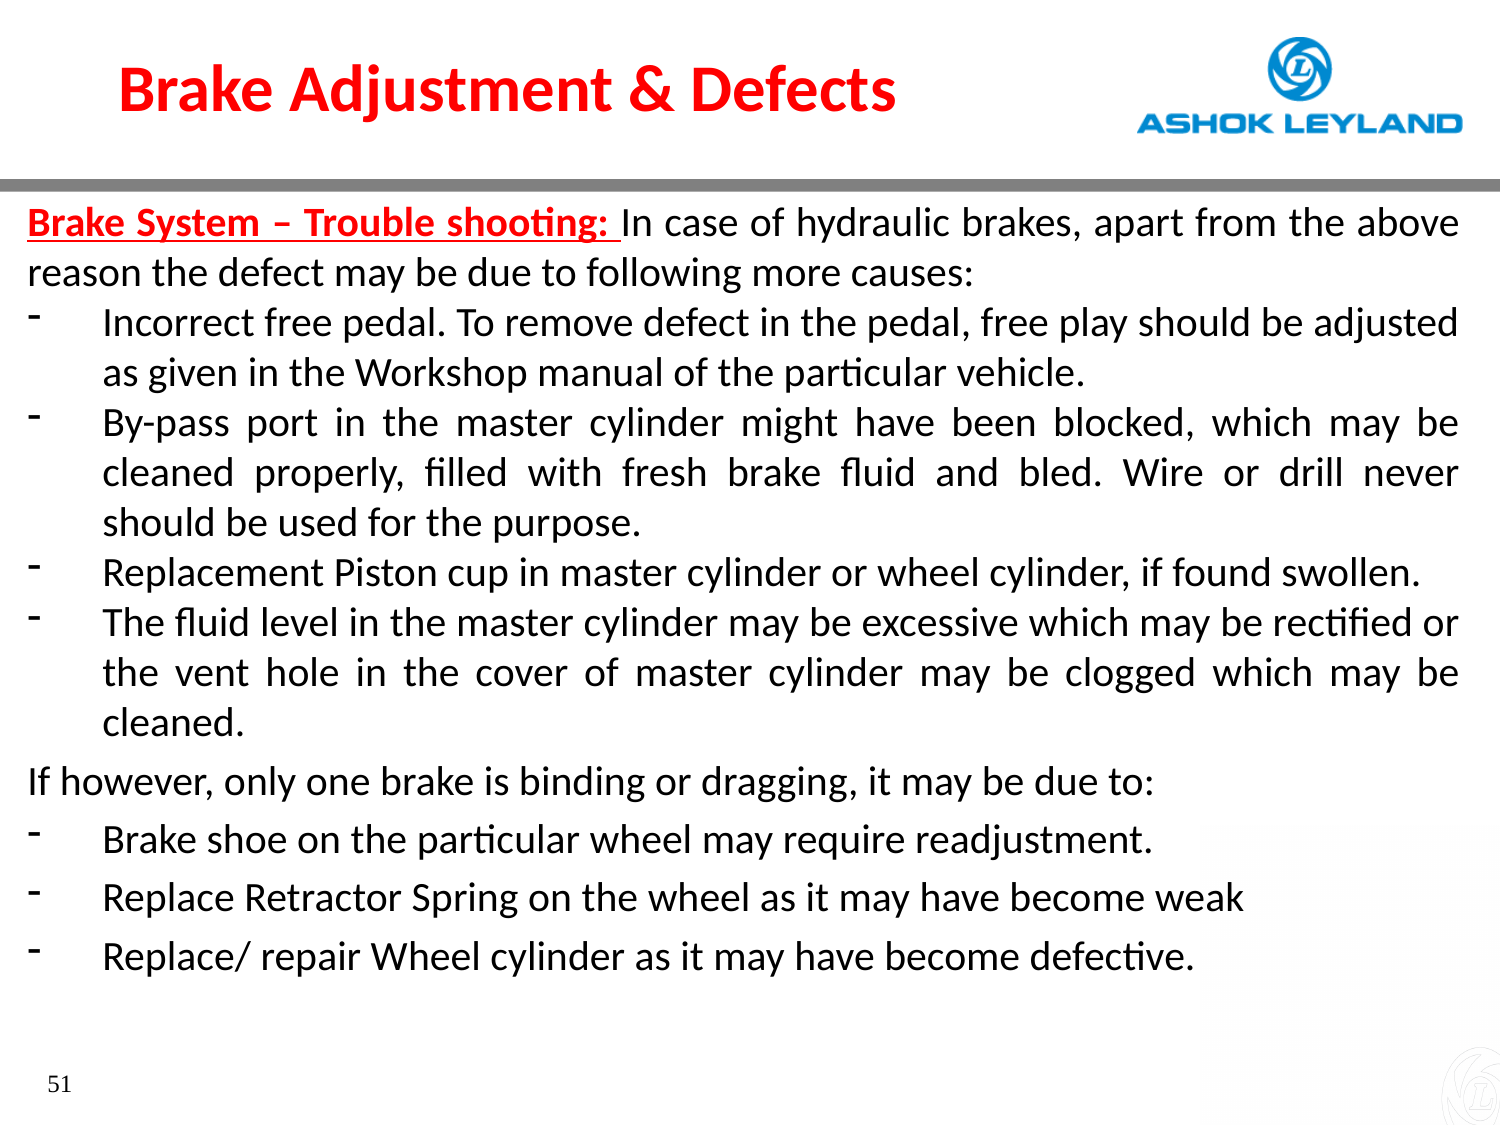

Brake Adjustment & Defects
Brake System – Trouble shooting: In case of hydraulic brakes, apart from the above reason the defect may be due to following more causes:
Incorrect free pedal. To remove defect in the pedal, free play should be adjusted as given in the Workshop manual of the particular vehicle.
By-pass port in the master cylinder might have been blocked, which may be cleaned properly, filled with fresh brake fluid and bled. Wire or drill never should be used for the purpose.
Replacement Piston cup in master cylinder or wheel cylinder, if found swollen.
The fluid level in the master cylinder may be excessive which may be rectified or the vent hole in the cover of master cylinder may be clogged which may be cleaned.
If however, only one brake is binding or dragging, it may be due to:
Brake shoe on the particular wheel may require readjustment.
Replace Retractor Spring on the wheel as it may have become weak
Replace/ repair Wheel cylinder as it may have become defective.
51